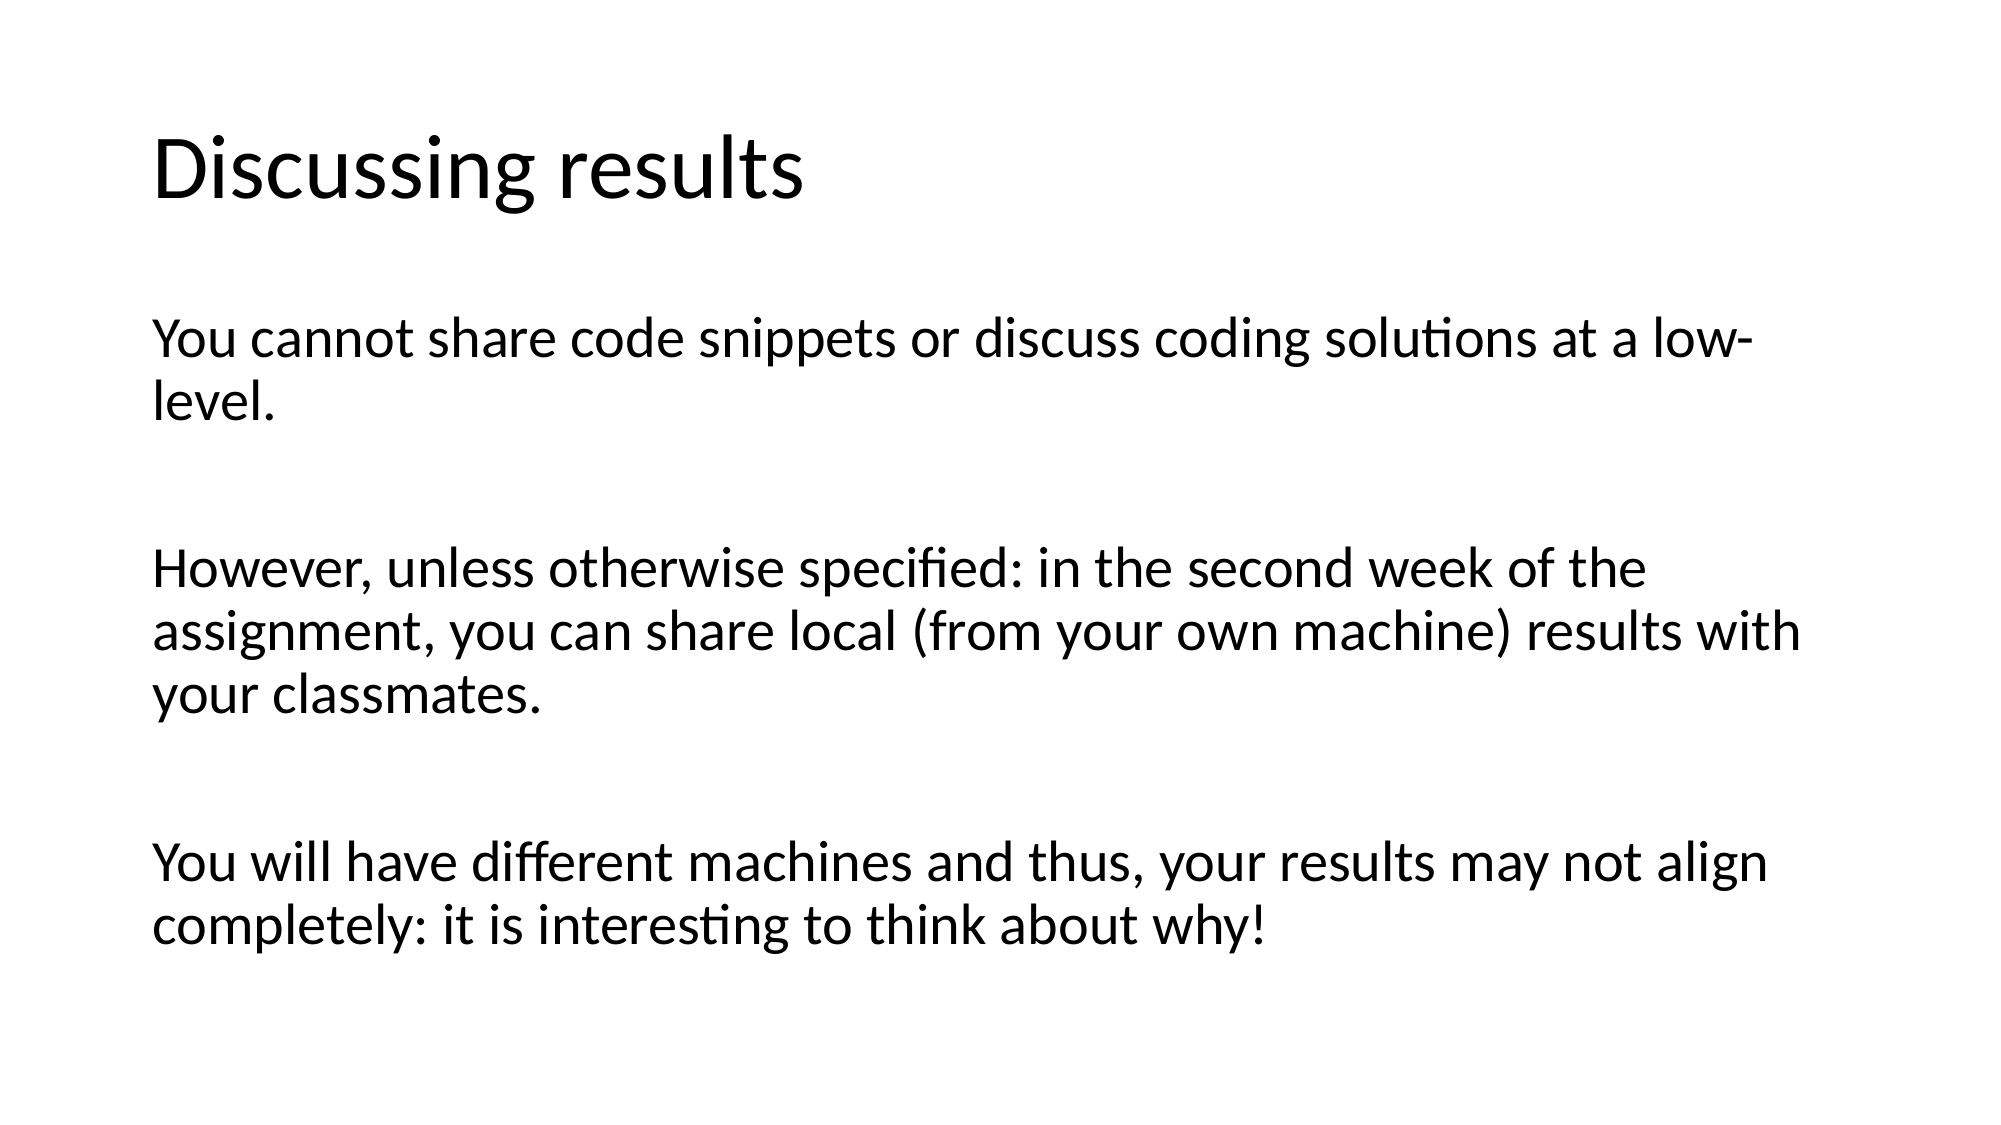

# Discussing results
You cannot share code snippets or discuss coding solutions at a low-level.

However, unless otherwise specified: in the second week of the assignment, you can share local (from your own machine) results with your classmates.

You will have different machines and thus, your results may not align completely: it is interesting to think about why!